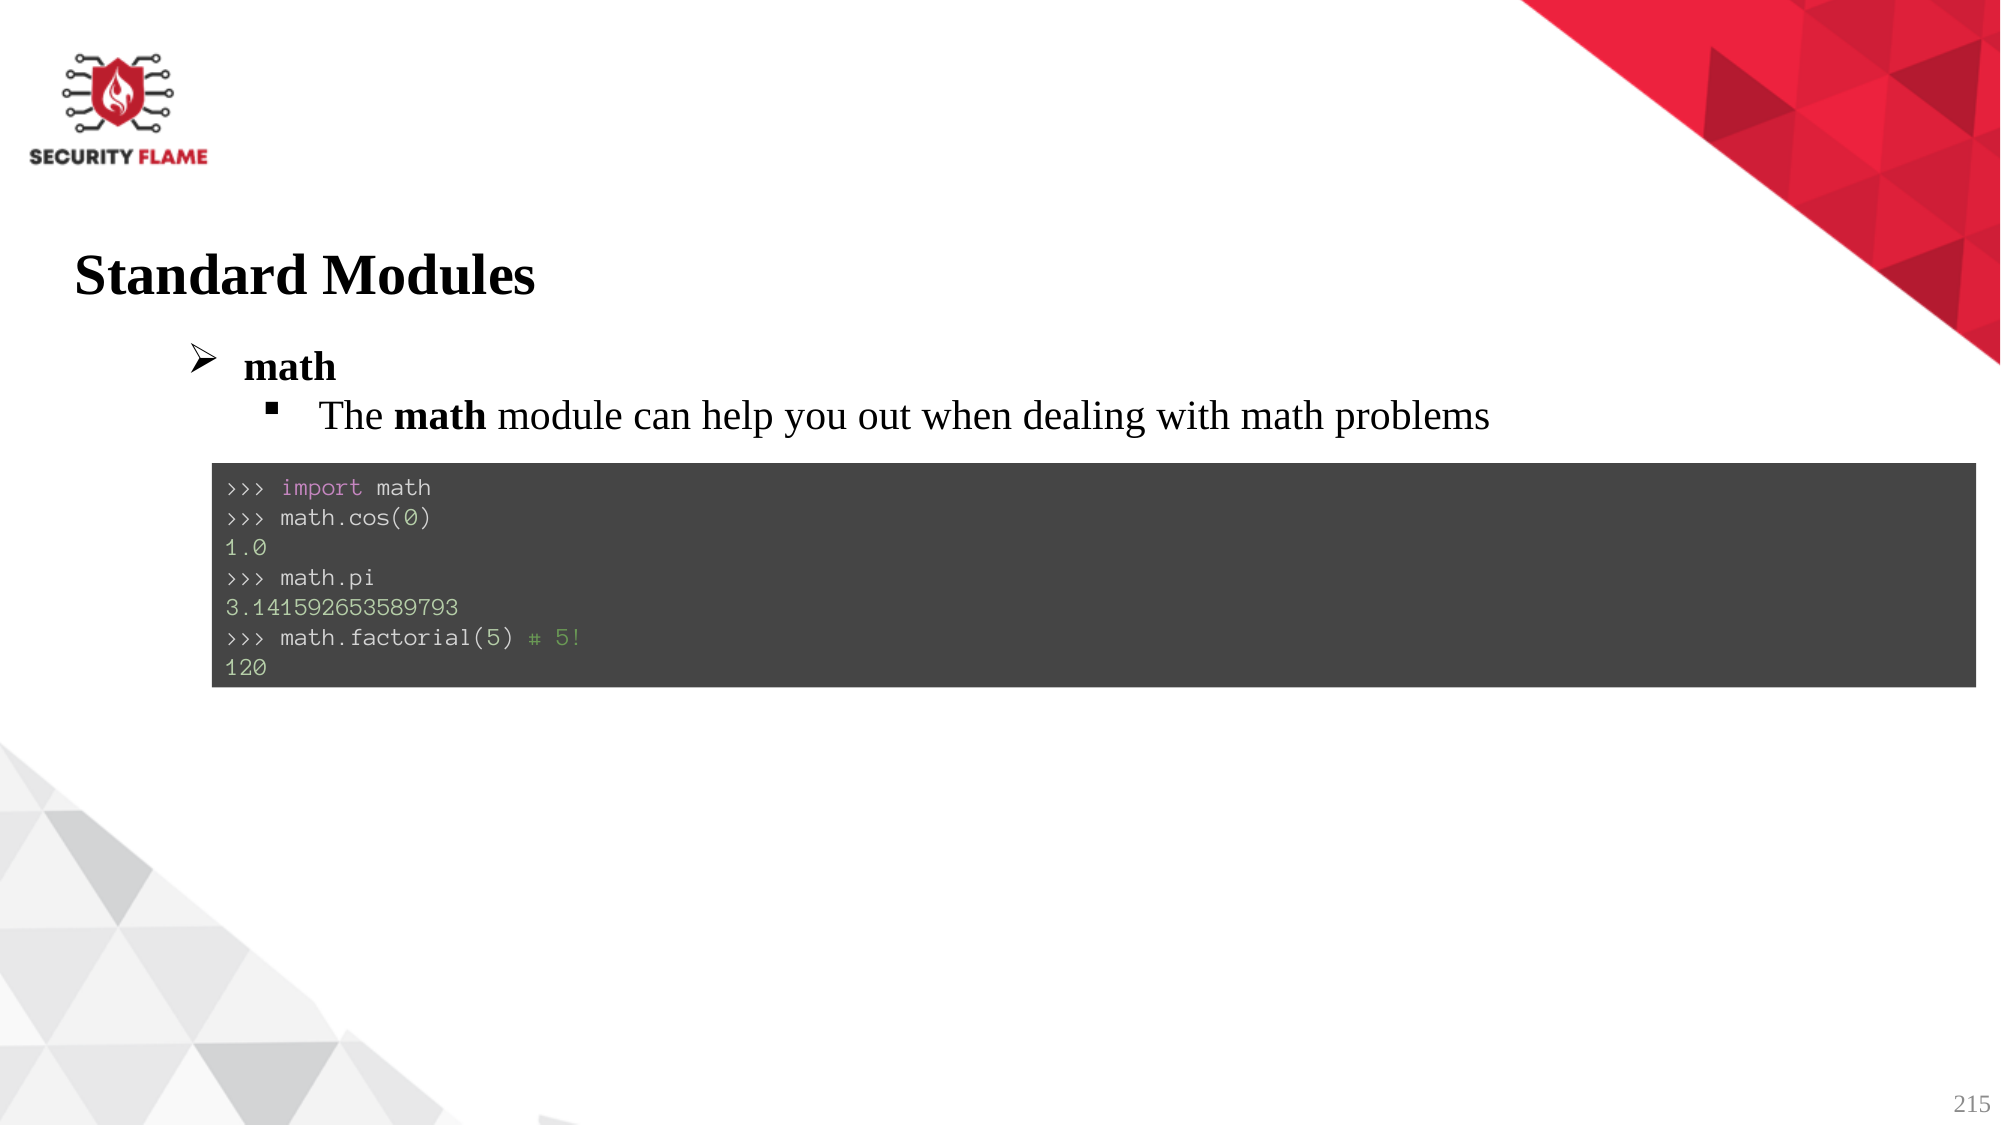

Standard Modules
math
The math module can help you out when dealing with math problems
>>> import math
>>> math.cos(0)
1.0
>>> math.pi
3.141592653589793
>>> math.factorial(5) # 5!
120
215